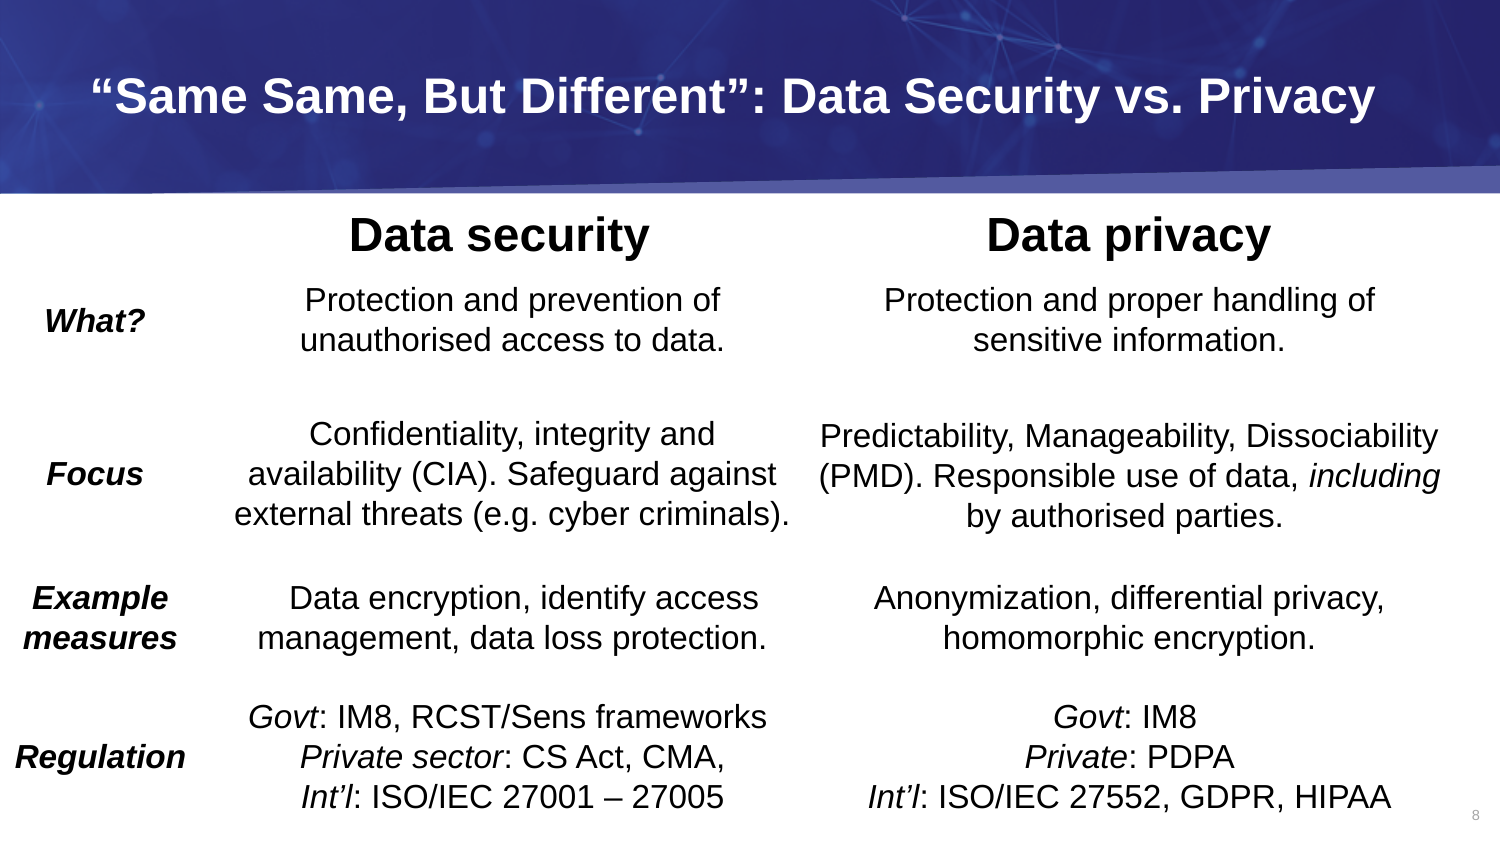

# “Same Same, But Different”: Data Security vs. Privacy
Data security
Data privacy
Protection and prevention of unauthorised access to data.
Protection and proper handling of sensitive information.
What?
Confidentiality, integrity and availability (CIA). Safeguard against external threats (e.g. cyber criminals).
Predictability, Manageability, Dissociability (PMD). Responsible use of data, including by authorised parties.
Focus
Example measures
Data encryption, identify access management, data loss protection.
Anonymization, differential privacy, homomorphic encryption.
Govt: IM8
Private: PDPA
Int’l: ISO/IEC 27552, GDPR, HIPAA
Govt: IM8, RCST/Sens frameworks
Private sector: CS Act, CMA,
Int’l: ISO/IEC 27001 – 27005
Regulation
8